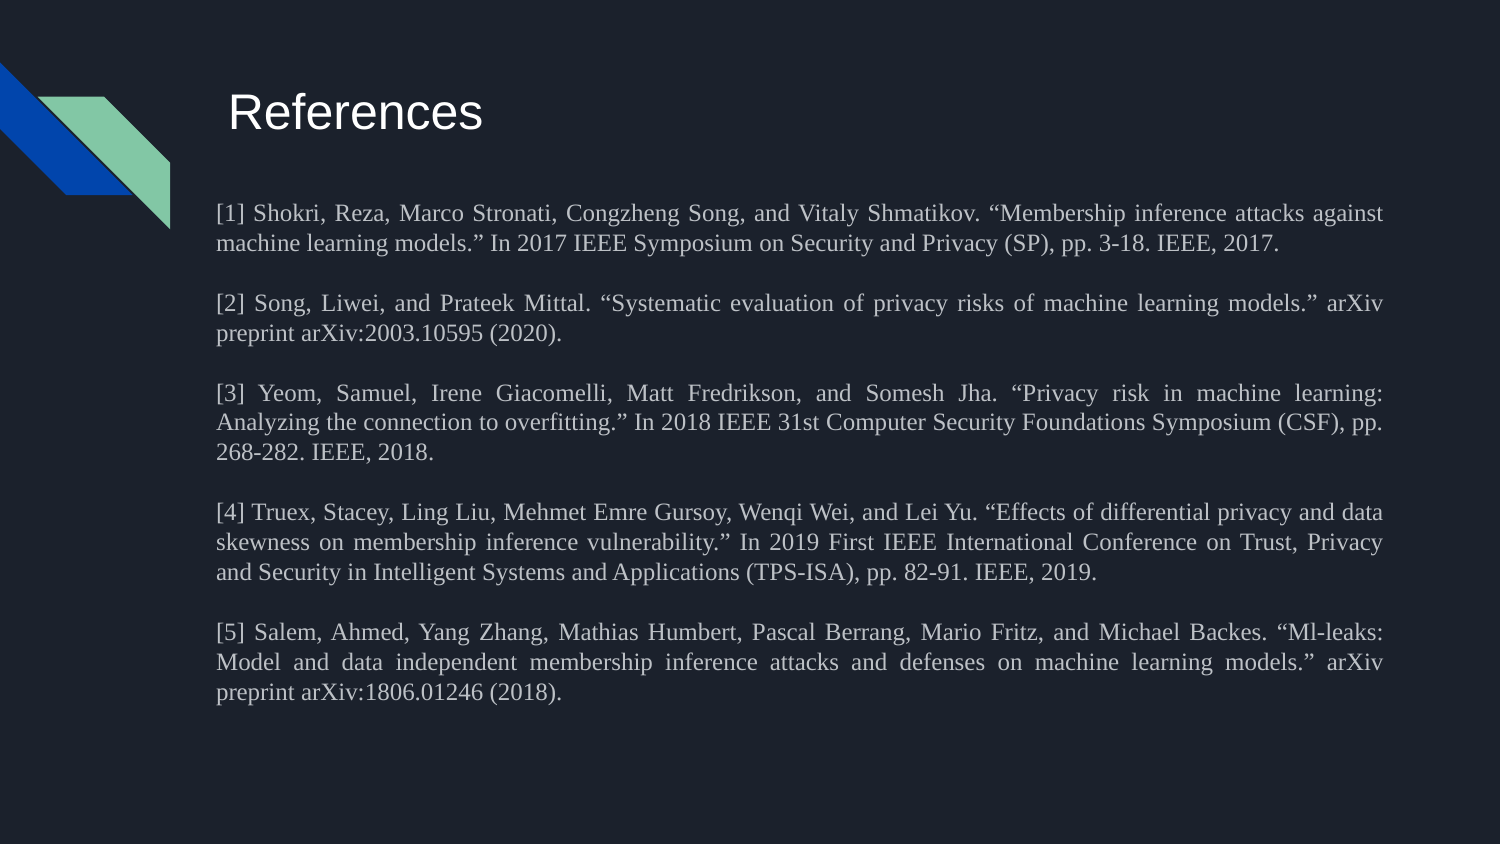

# References
[1] Shokri, Reza, Marco Stronati, Congzheng Song, and Vitaly Shmatikov. “Membership inference attacks against machine learning models.” In 2017 IEEE Symposium on Security and Privacy (SP), pp. 3-18. IEEE, 2017.

[2] Song, Liwei, and Prateek Mittal. “Systematic evaluation of privacy risks of machine learning models.” arXiv preprint arXiv:2003.10595 (2020).

[3] Yeom, Samuel, Irene Giacomelli, Matt Fredrikson, and Somesh Jha. “Privacy risk in machine learning: Analyzing the connection to overfitting.” In 2018 IEEE 31st Computer Security Foundations Symposium (CSF), pp. 268-282. IEEE, 2018.

[4] Truex, Stacey, Ling Liu, Mehmet Emre Gursoy, Wenqi Wei, and Lei Yu. “Effects of differential privacy and data skewness on membership inference vulnerability.” In 2019 First IEEE International Conference on Trust, Privacy and Security in Intelligent Systems and Applications (TPS-ISA), pp. 82-91. IEEE, 2019.

[5] Salem, Ahmed, Yang Zhang, Mathias Humbert, Pascal Berrang, Mario Fritz, and Michael Backes. “Ml-leaks: Model and data independent membership inference attacks and defenses on machine learning models.” arXiv preprint arXiv:1806.01246 (2018).